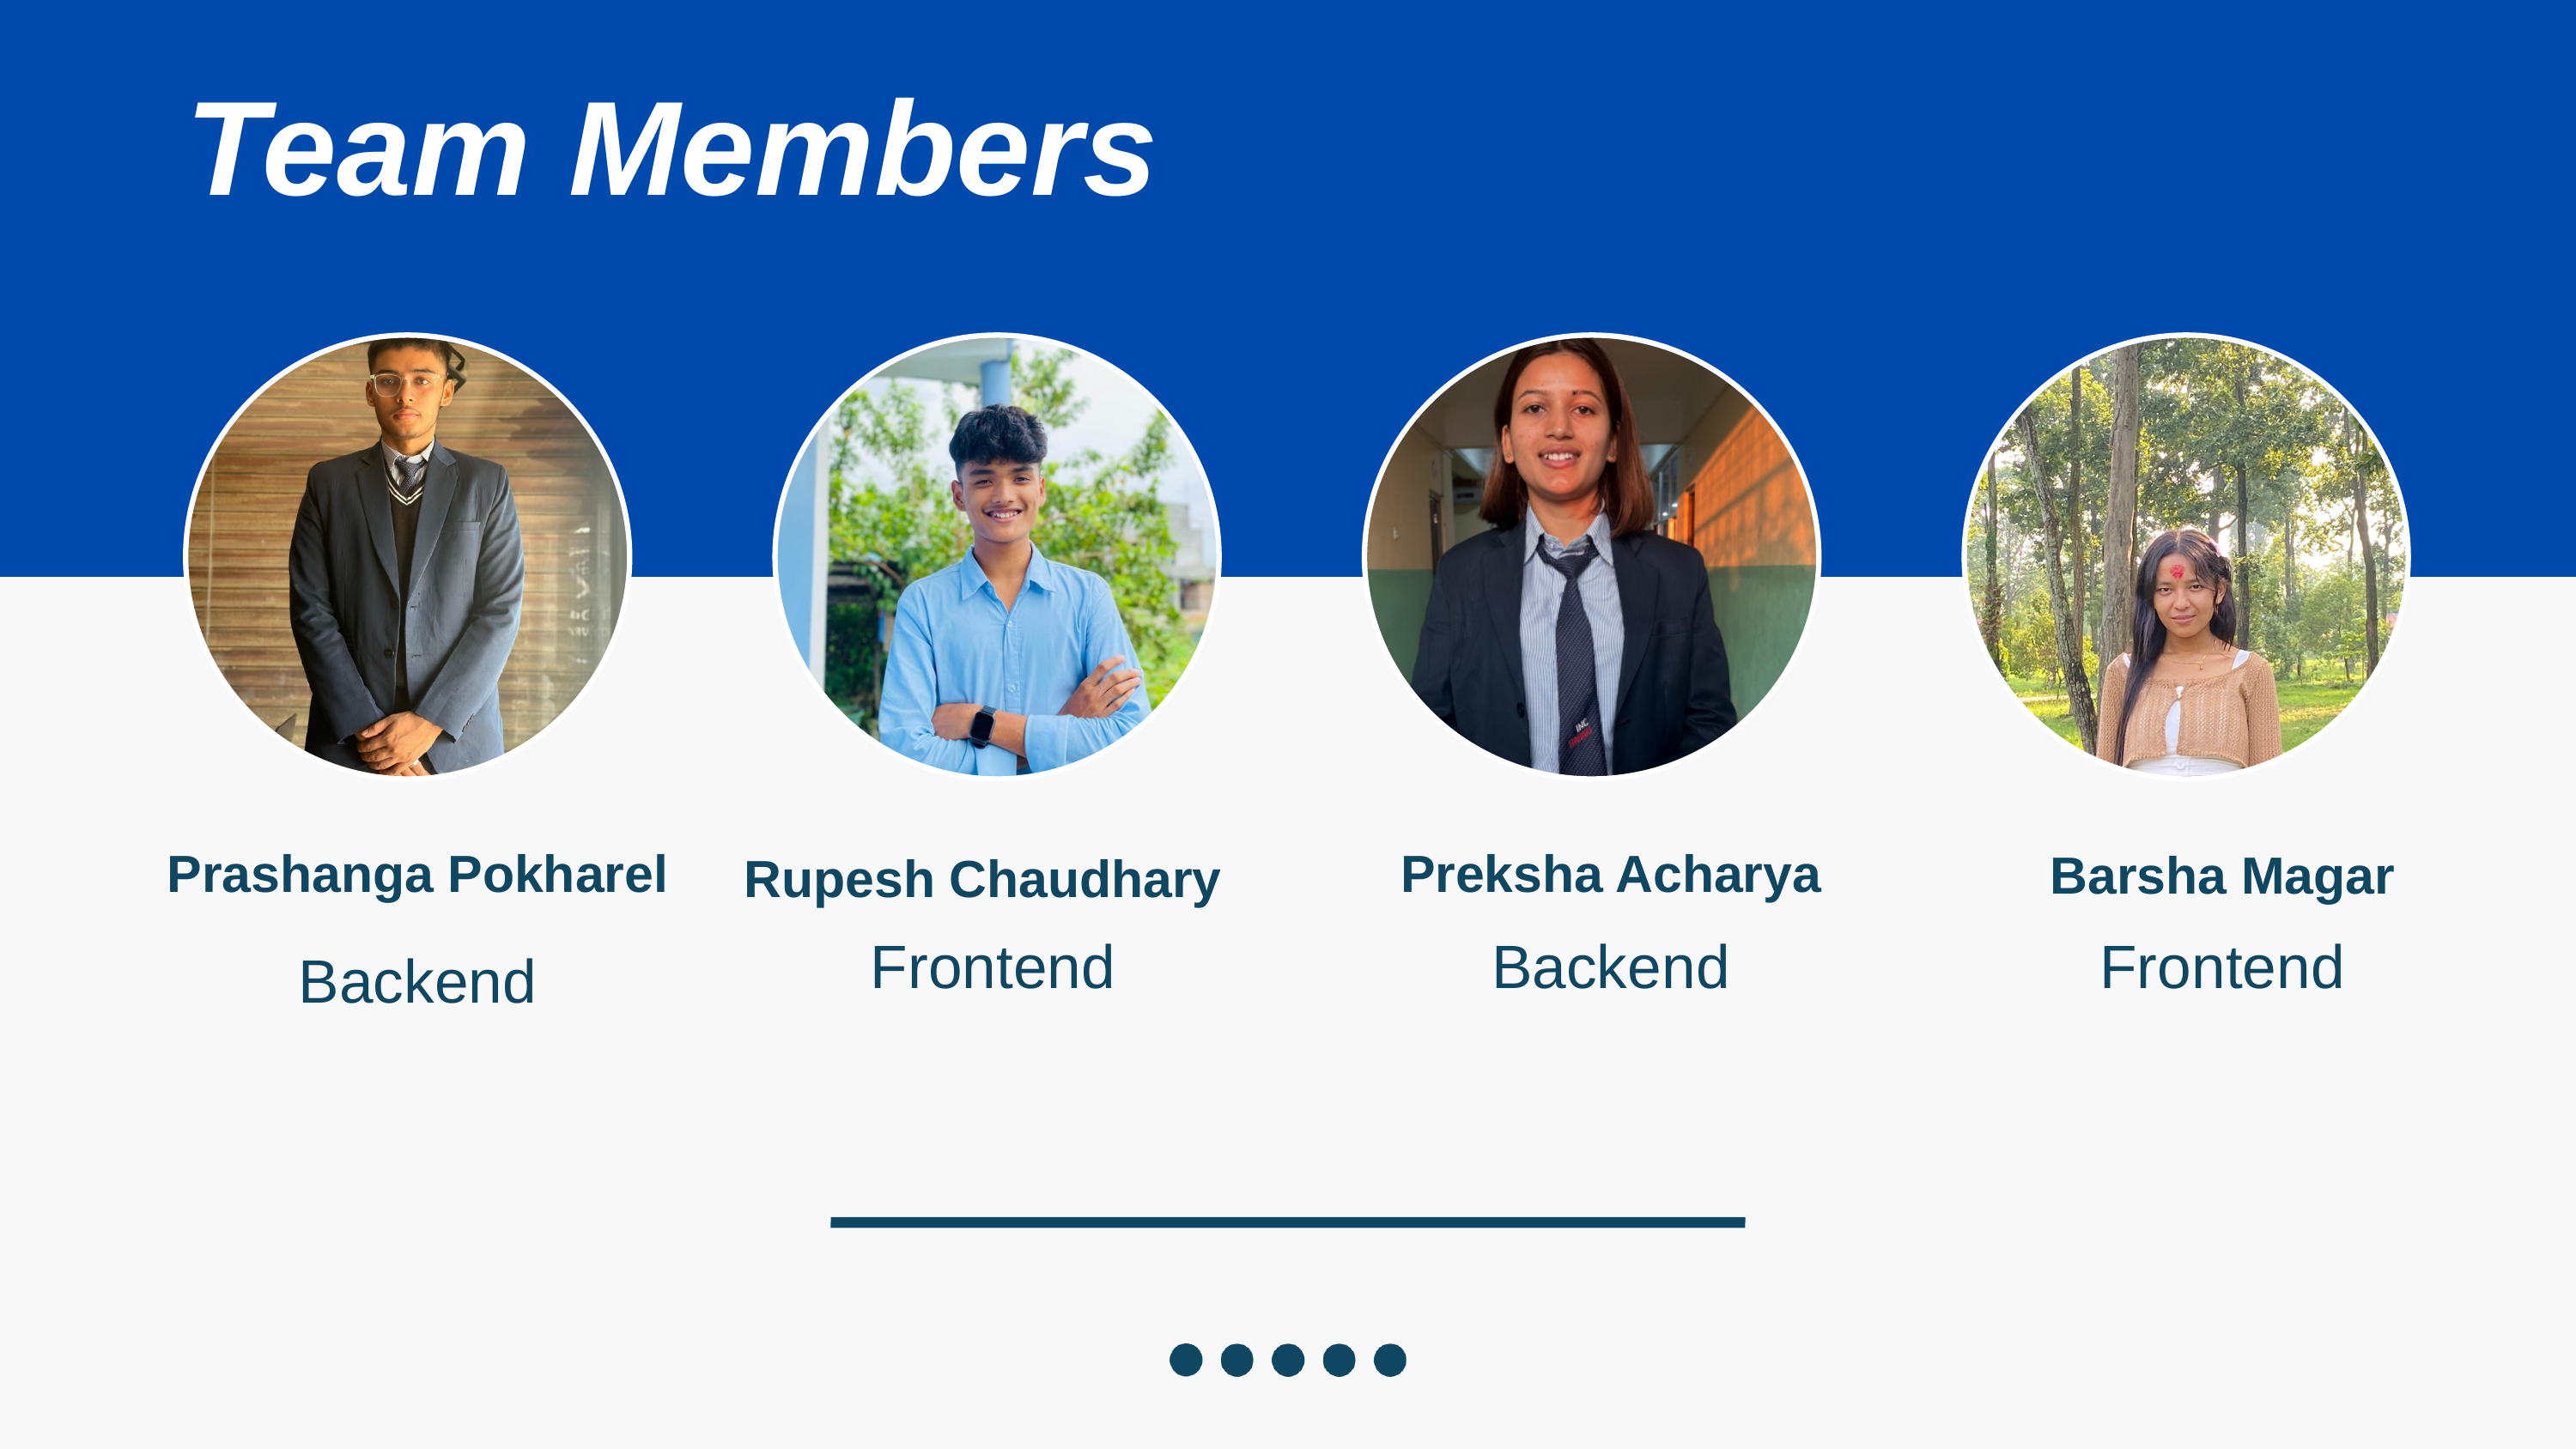

Team Members

Prashanga Pokharel
Preksha Acharya
Barsha Magar
Rupesh Chaudhary
Frontend
Frontend
Backend
Backend